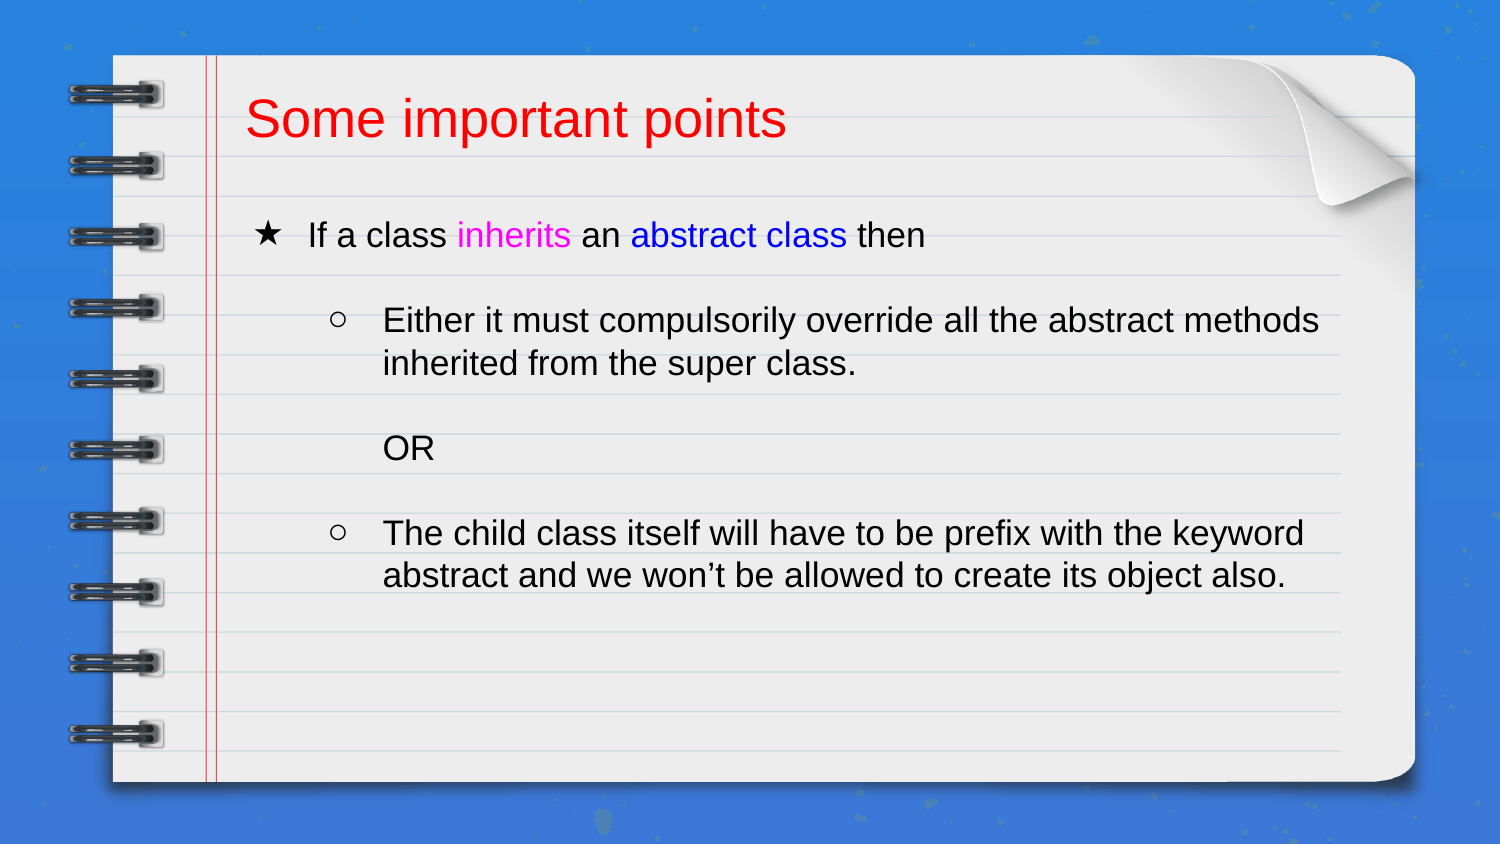

# Some important points
If a class inherits an abstract class then

Either it must compulsorily override all the abstract methods inherited from the super class.

OR

The child class itself will have to be prefix with the keyword abstract and we won’t be allowed to create its object also.